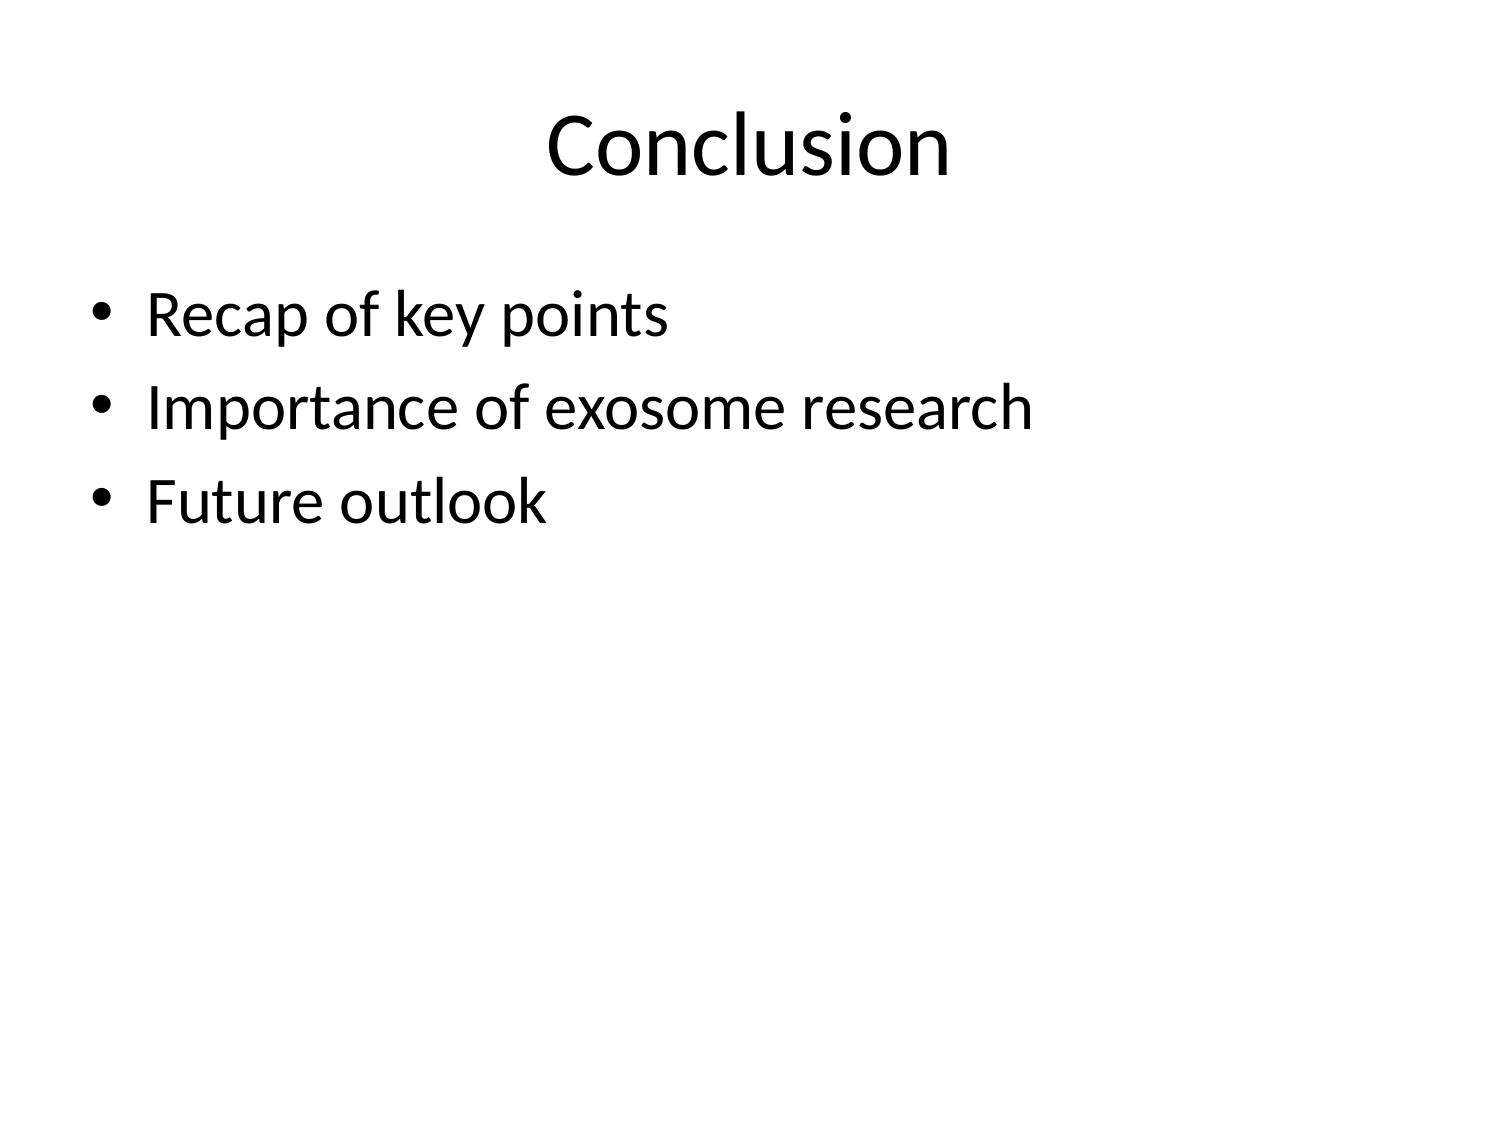

# Conclusion
Recap of key points
Importance of exosome research
Future outlook